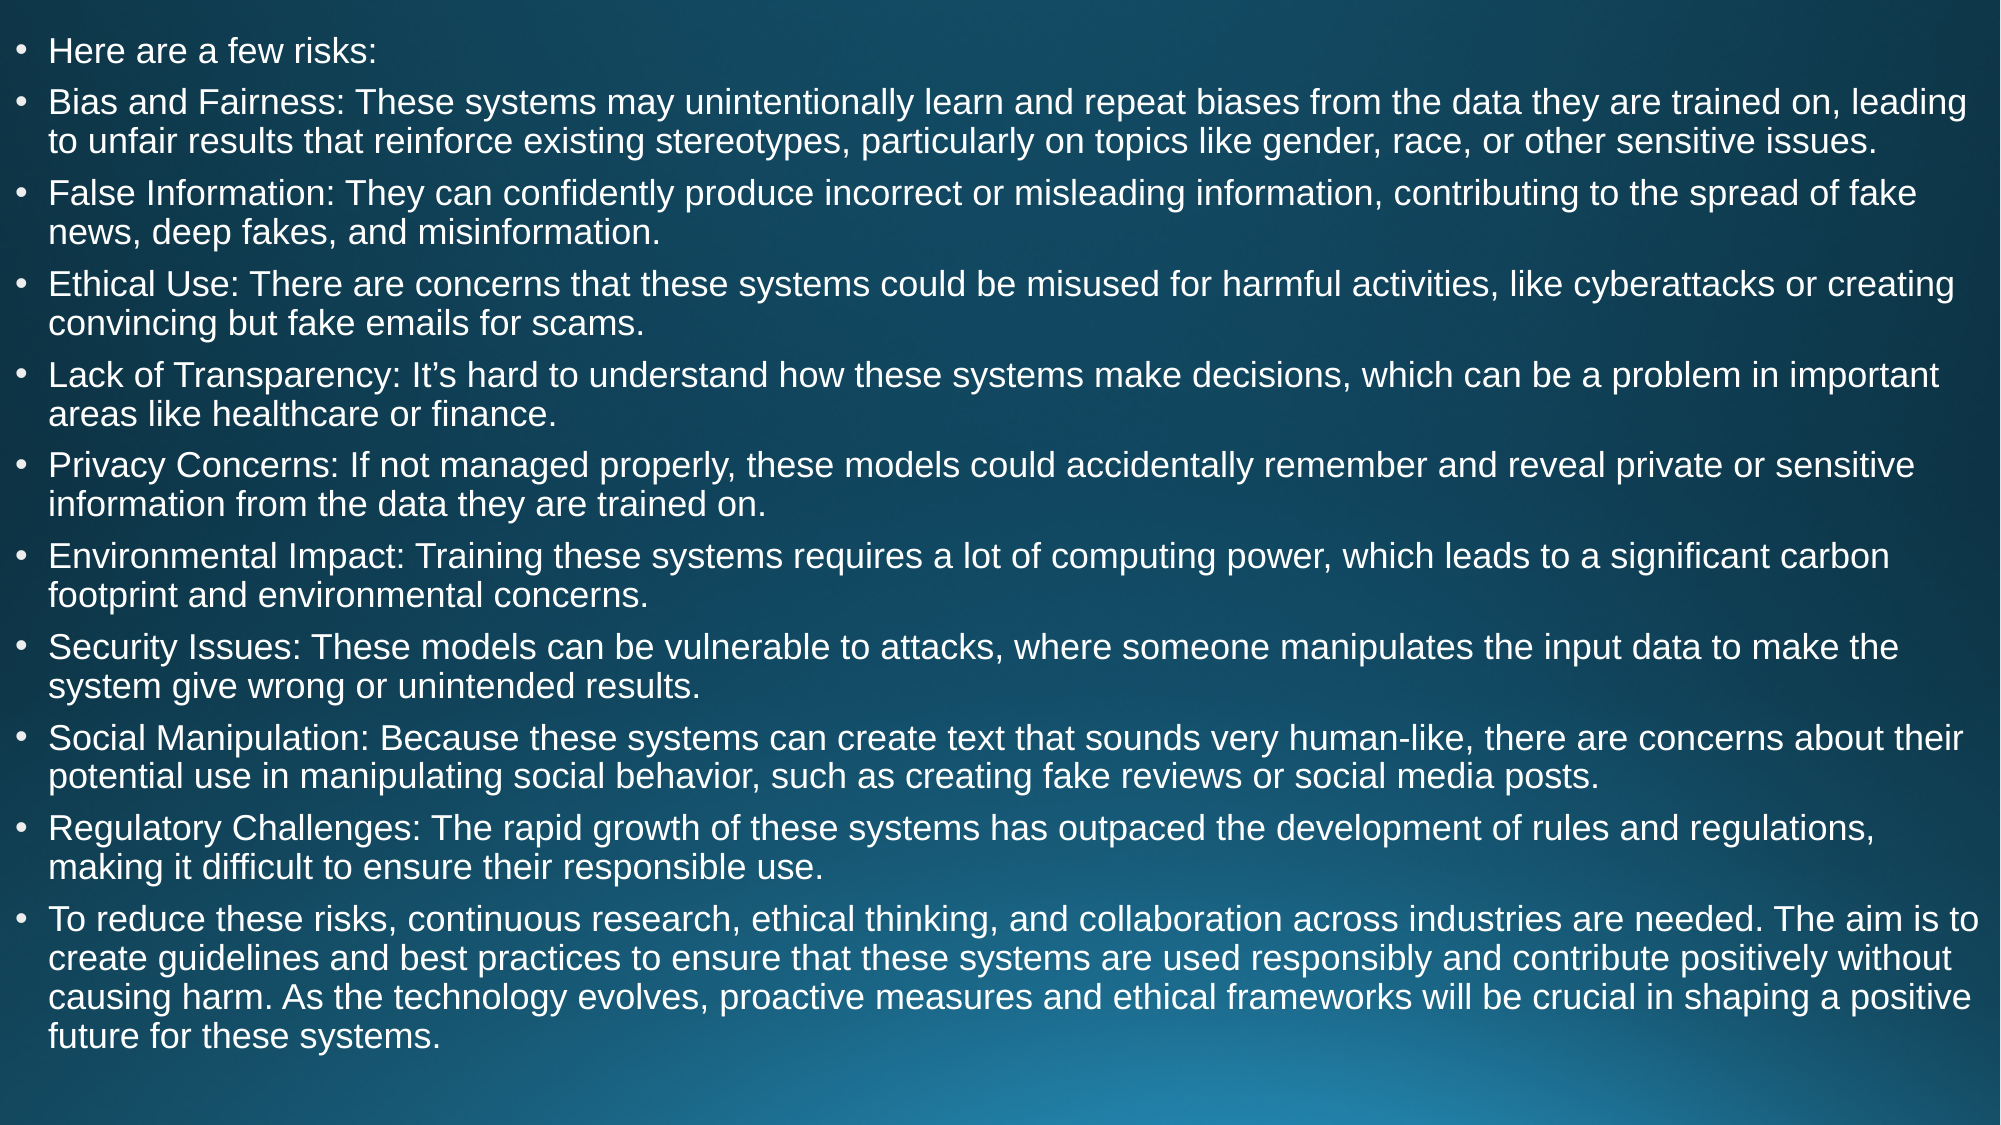

Here are a few risks:
Bias and Fairness: These systems may unintentionally learn and repeat biases from the data they are trained on, leading to unfair results that reinforce existing stereotypes, particularly on topics like gender, race, or other sensitive issues.
False Information: They can confidently produce incorrect or misleading information, contributing to the spread of fake news, deep fakes, and misinformation.
Ethical Use: There are concerns that these systems could be misused for harmful activities, like cyberattacks or creating convincing but fake emails for scams.
Lack of Transparency: It’s hard to understand how these systems make decisions, which can be a problem in important areas like healthcare or finance.
Privacy Concerns: If not managed properly, these models could accidentally remember and reveal private or sensitive information from the data they are trained on.
Environmental Impact: Training these systems requires a lot of computing power, which leads to a significant carbon footprint and environmental concerns.
Security Issues: These models can be vulnerable to attacks, where someone manipulates the input data to make the system give wrong or unintended results.
Social Manipulation: Because these systems can create text that sounds very human-like, there are concerns about their potential use in manipulating social behavior, such as creating fake reviews or social media posts.
Regulatory Challenges: The rapid growth of these systems has outpaced the development of rules and regulations, making it difficult to ensure their responsible use.
To reduce these risks, continuous research, ethical thinking, and collaboration across industries are needed. The aim is to create guidelines and best practices to ensure that these systems are used responsibly and contribute positively without causing harm. As the technology evolves, proactive measures and ethical frameworks will be crucial in shaping a positive future for these systems.